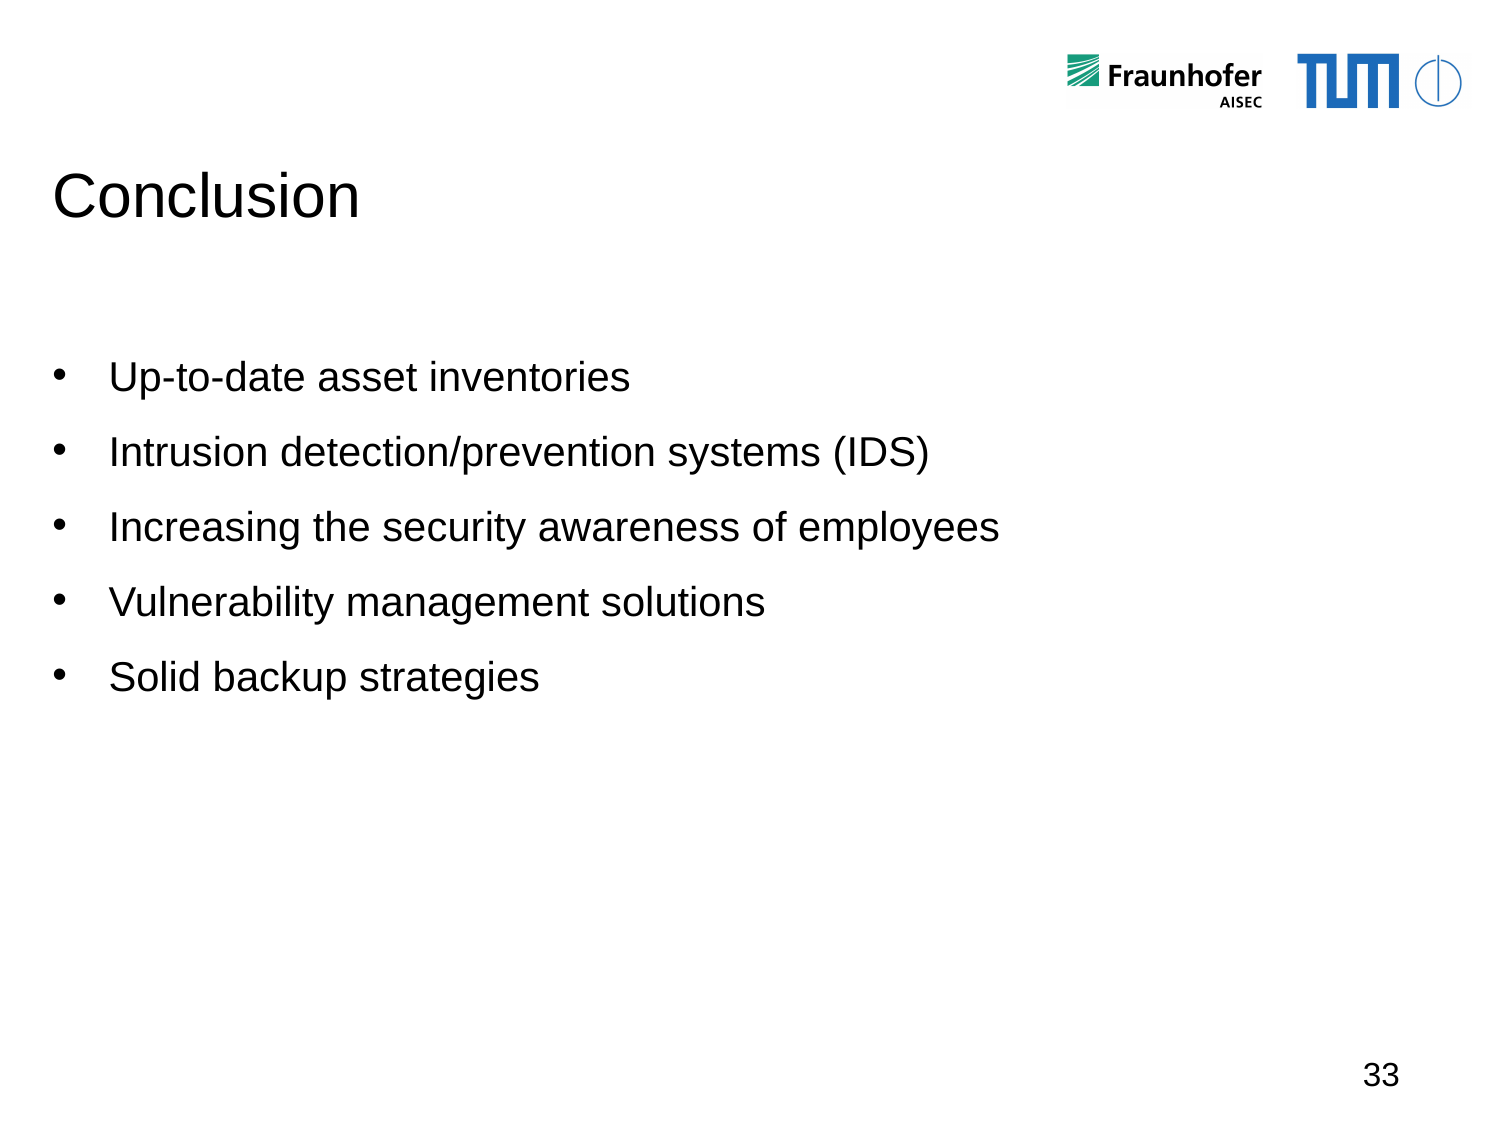

# Conclusion
Up-to-date asset inventories
Intrusion detection/prevention systems (IDS)
Increasing the security awareness of employees
Vulnerability management solutions
Solid backup strategies

33